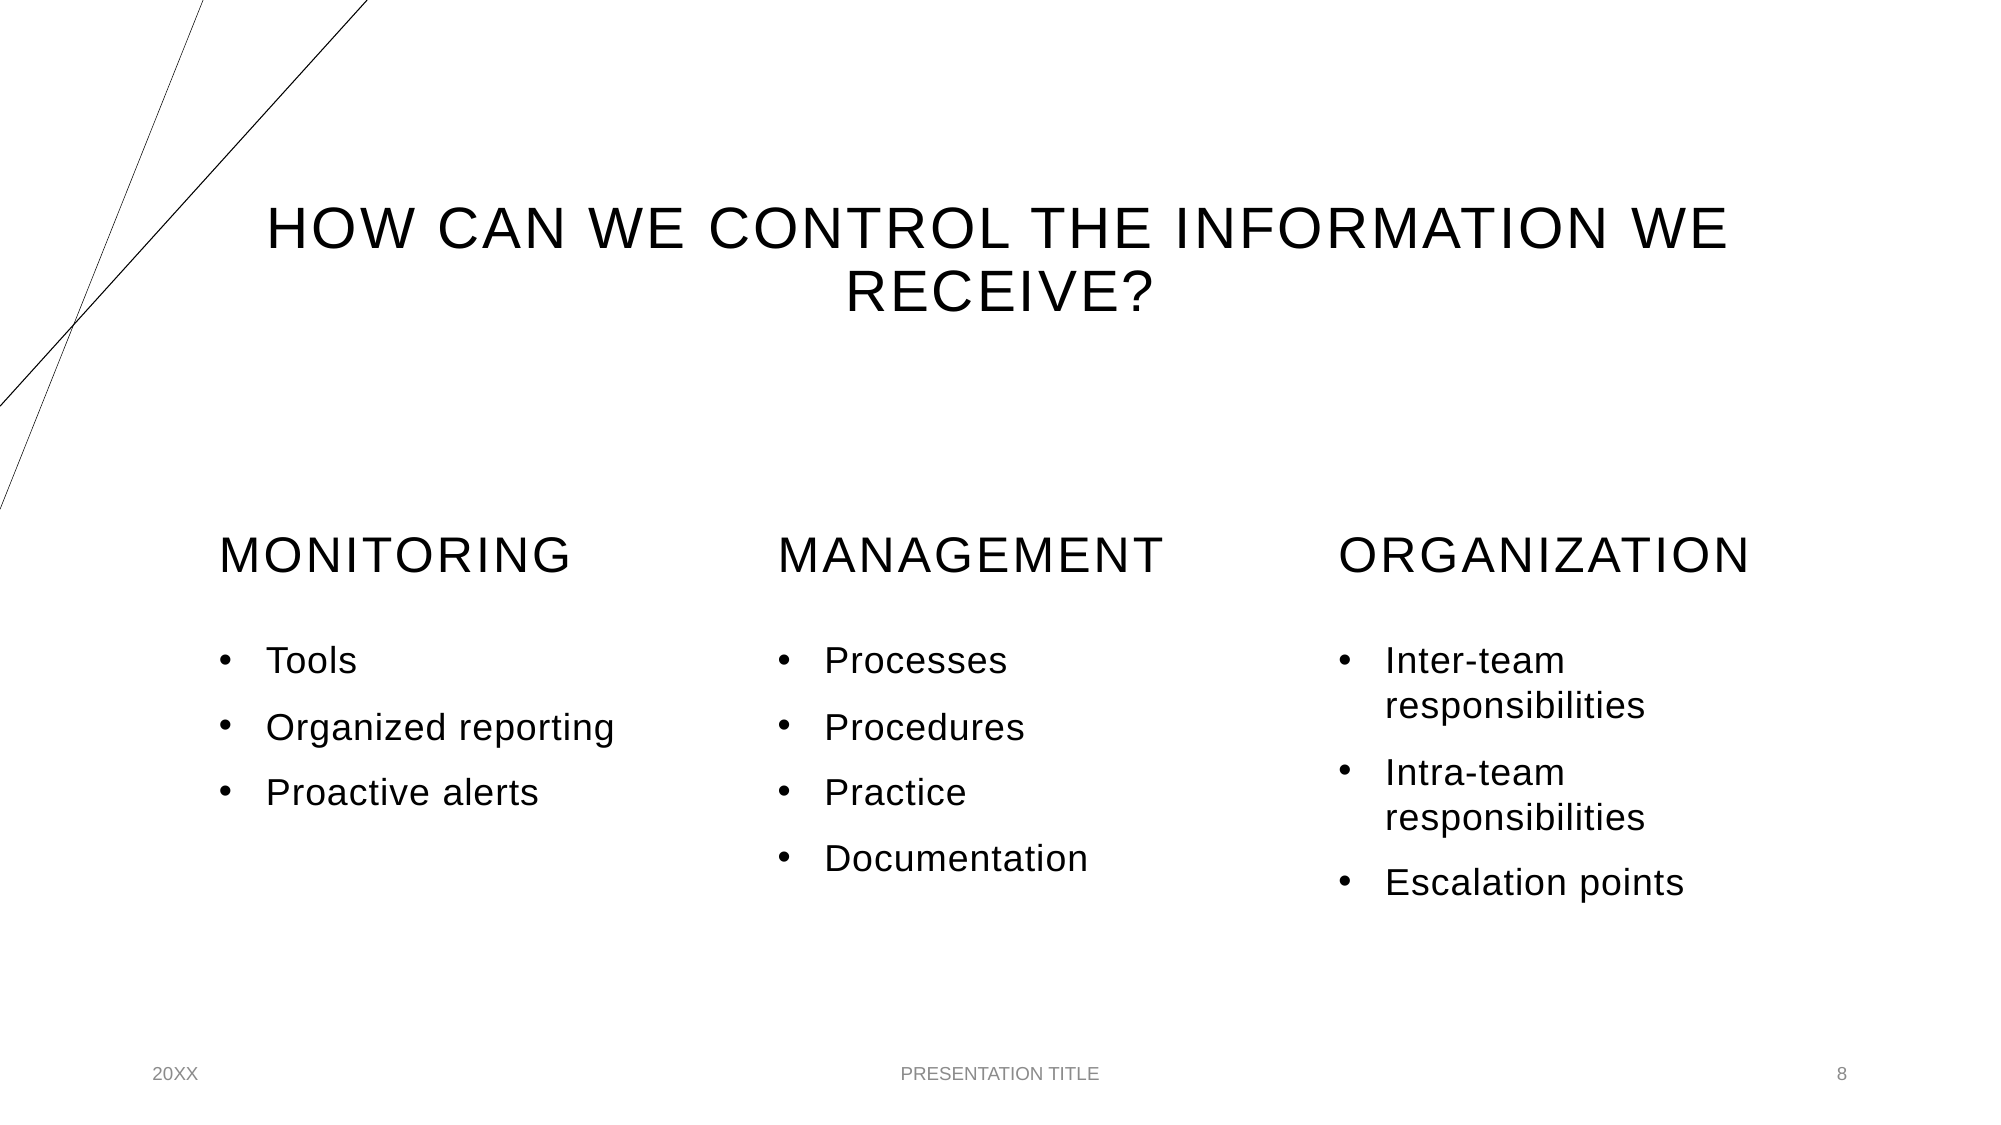

# How can we control the information we receive?
MONITORING
MANAGEMENT
ORGANIZATION
Tools
Organized reporting
Proactive alerts

Processes
Procedures
Practice
Documentation
Inter-team responsibilities
Intra-team responsibilities
Escalation points
20XX
PRESENTATION TITLE
8